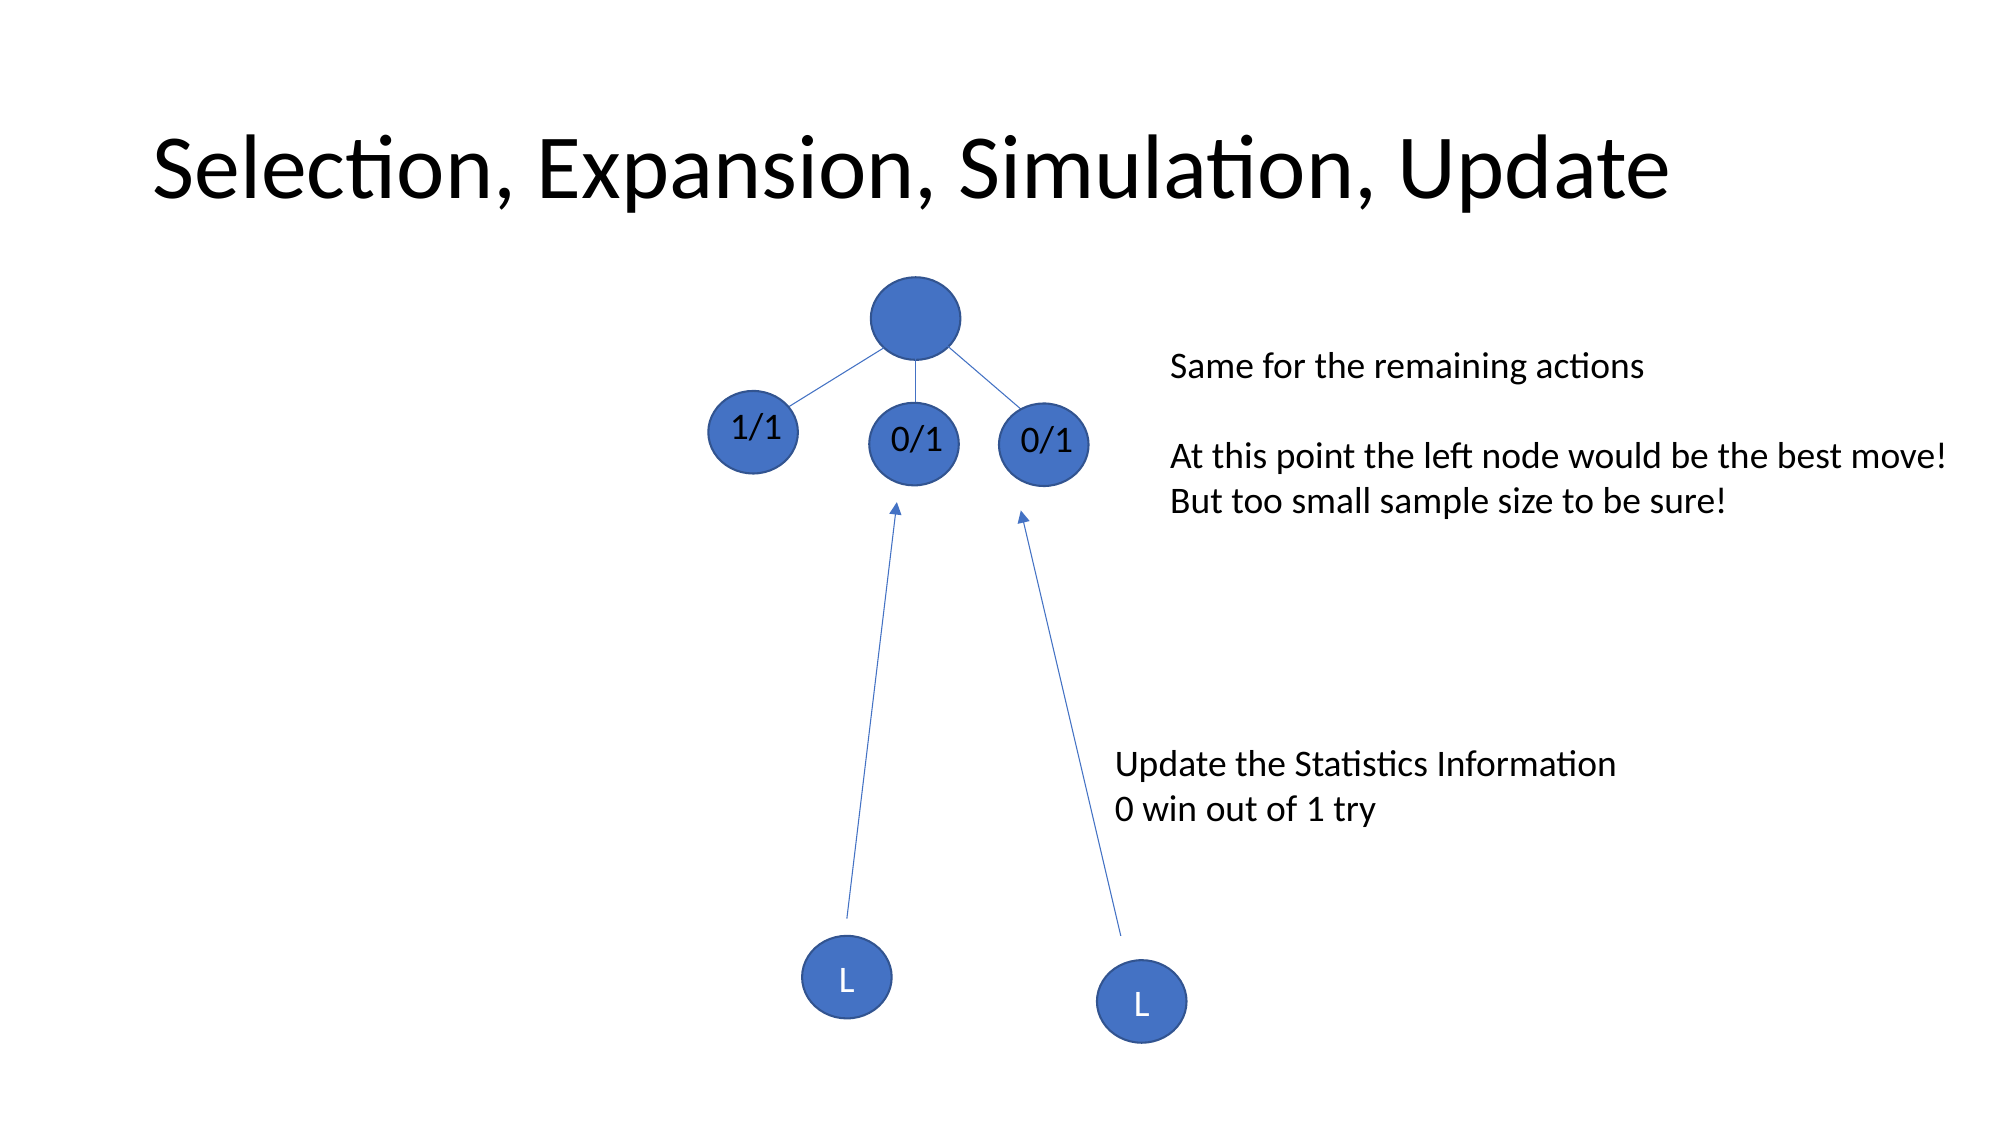

# Selection, Expansion, Simulation, Update

Same for the remaining actions

At this point the left node would be the best move!
But too small sample size to be sure!

1/1

0/1
0/1
Update the Statistics Information
0 win out of 1 try
L
L